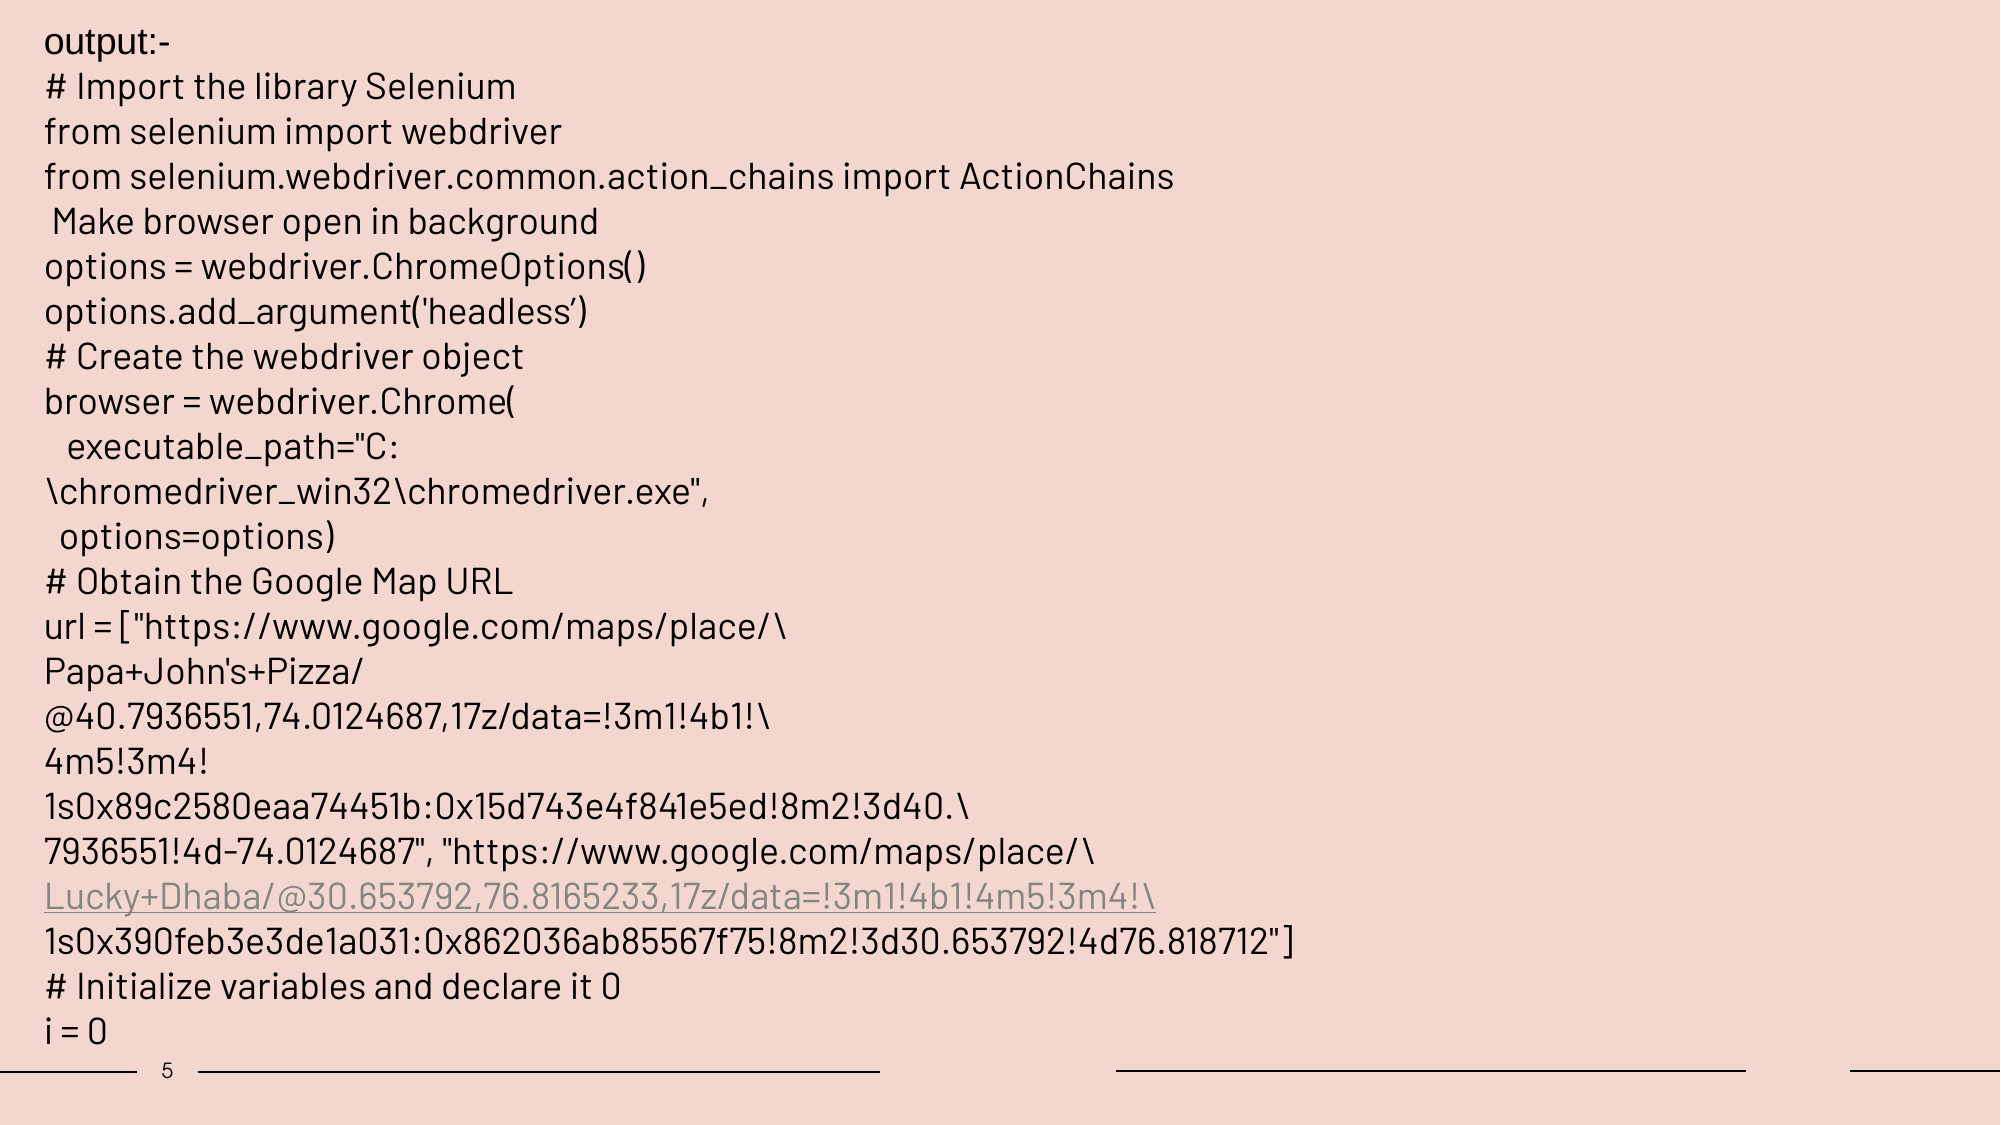

output:-
# Import the library Selenium
from selenium import webdriver
from selenium.webdriver.common.action_chains import ActionChains
 Make browser open in background
options = webdriver.ChromeOptions()
options.add_argument('headless’)
# Create the webdriver object
browser = webdriver.Chrome(
   executable_path="C:
\chromedriver_win32\chromedriver.exe",
  options=options)
# Obtain the Google Map URL
url = ["https://www.google.com/maps/place/\
Papa+John's+Pizza/
@40.7936551,74.0124687,17z/data=!3m1!4b1!\
4m5!3m4!
1s0x89c2580eaa74451b:0x15d743e4f841e5ed!8m2!3d40.\
7936551!4d-74.0124687", "https://www.google.com/maps/place/\
Lucky+Dhaba/@30.653792,76.8165233,17z/data=!3m1!4b1!4m5!3m4!\
1s0x390feb3e3de1a031:0x862036ab85567f75!8m2!3d30.653792!4d76.818712"]
# Initialize variables and declare it 0
i = 0
5